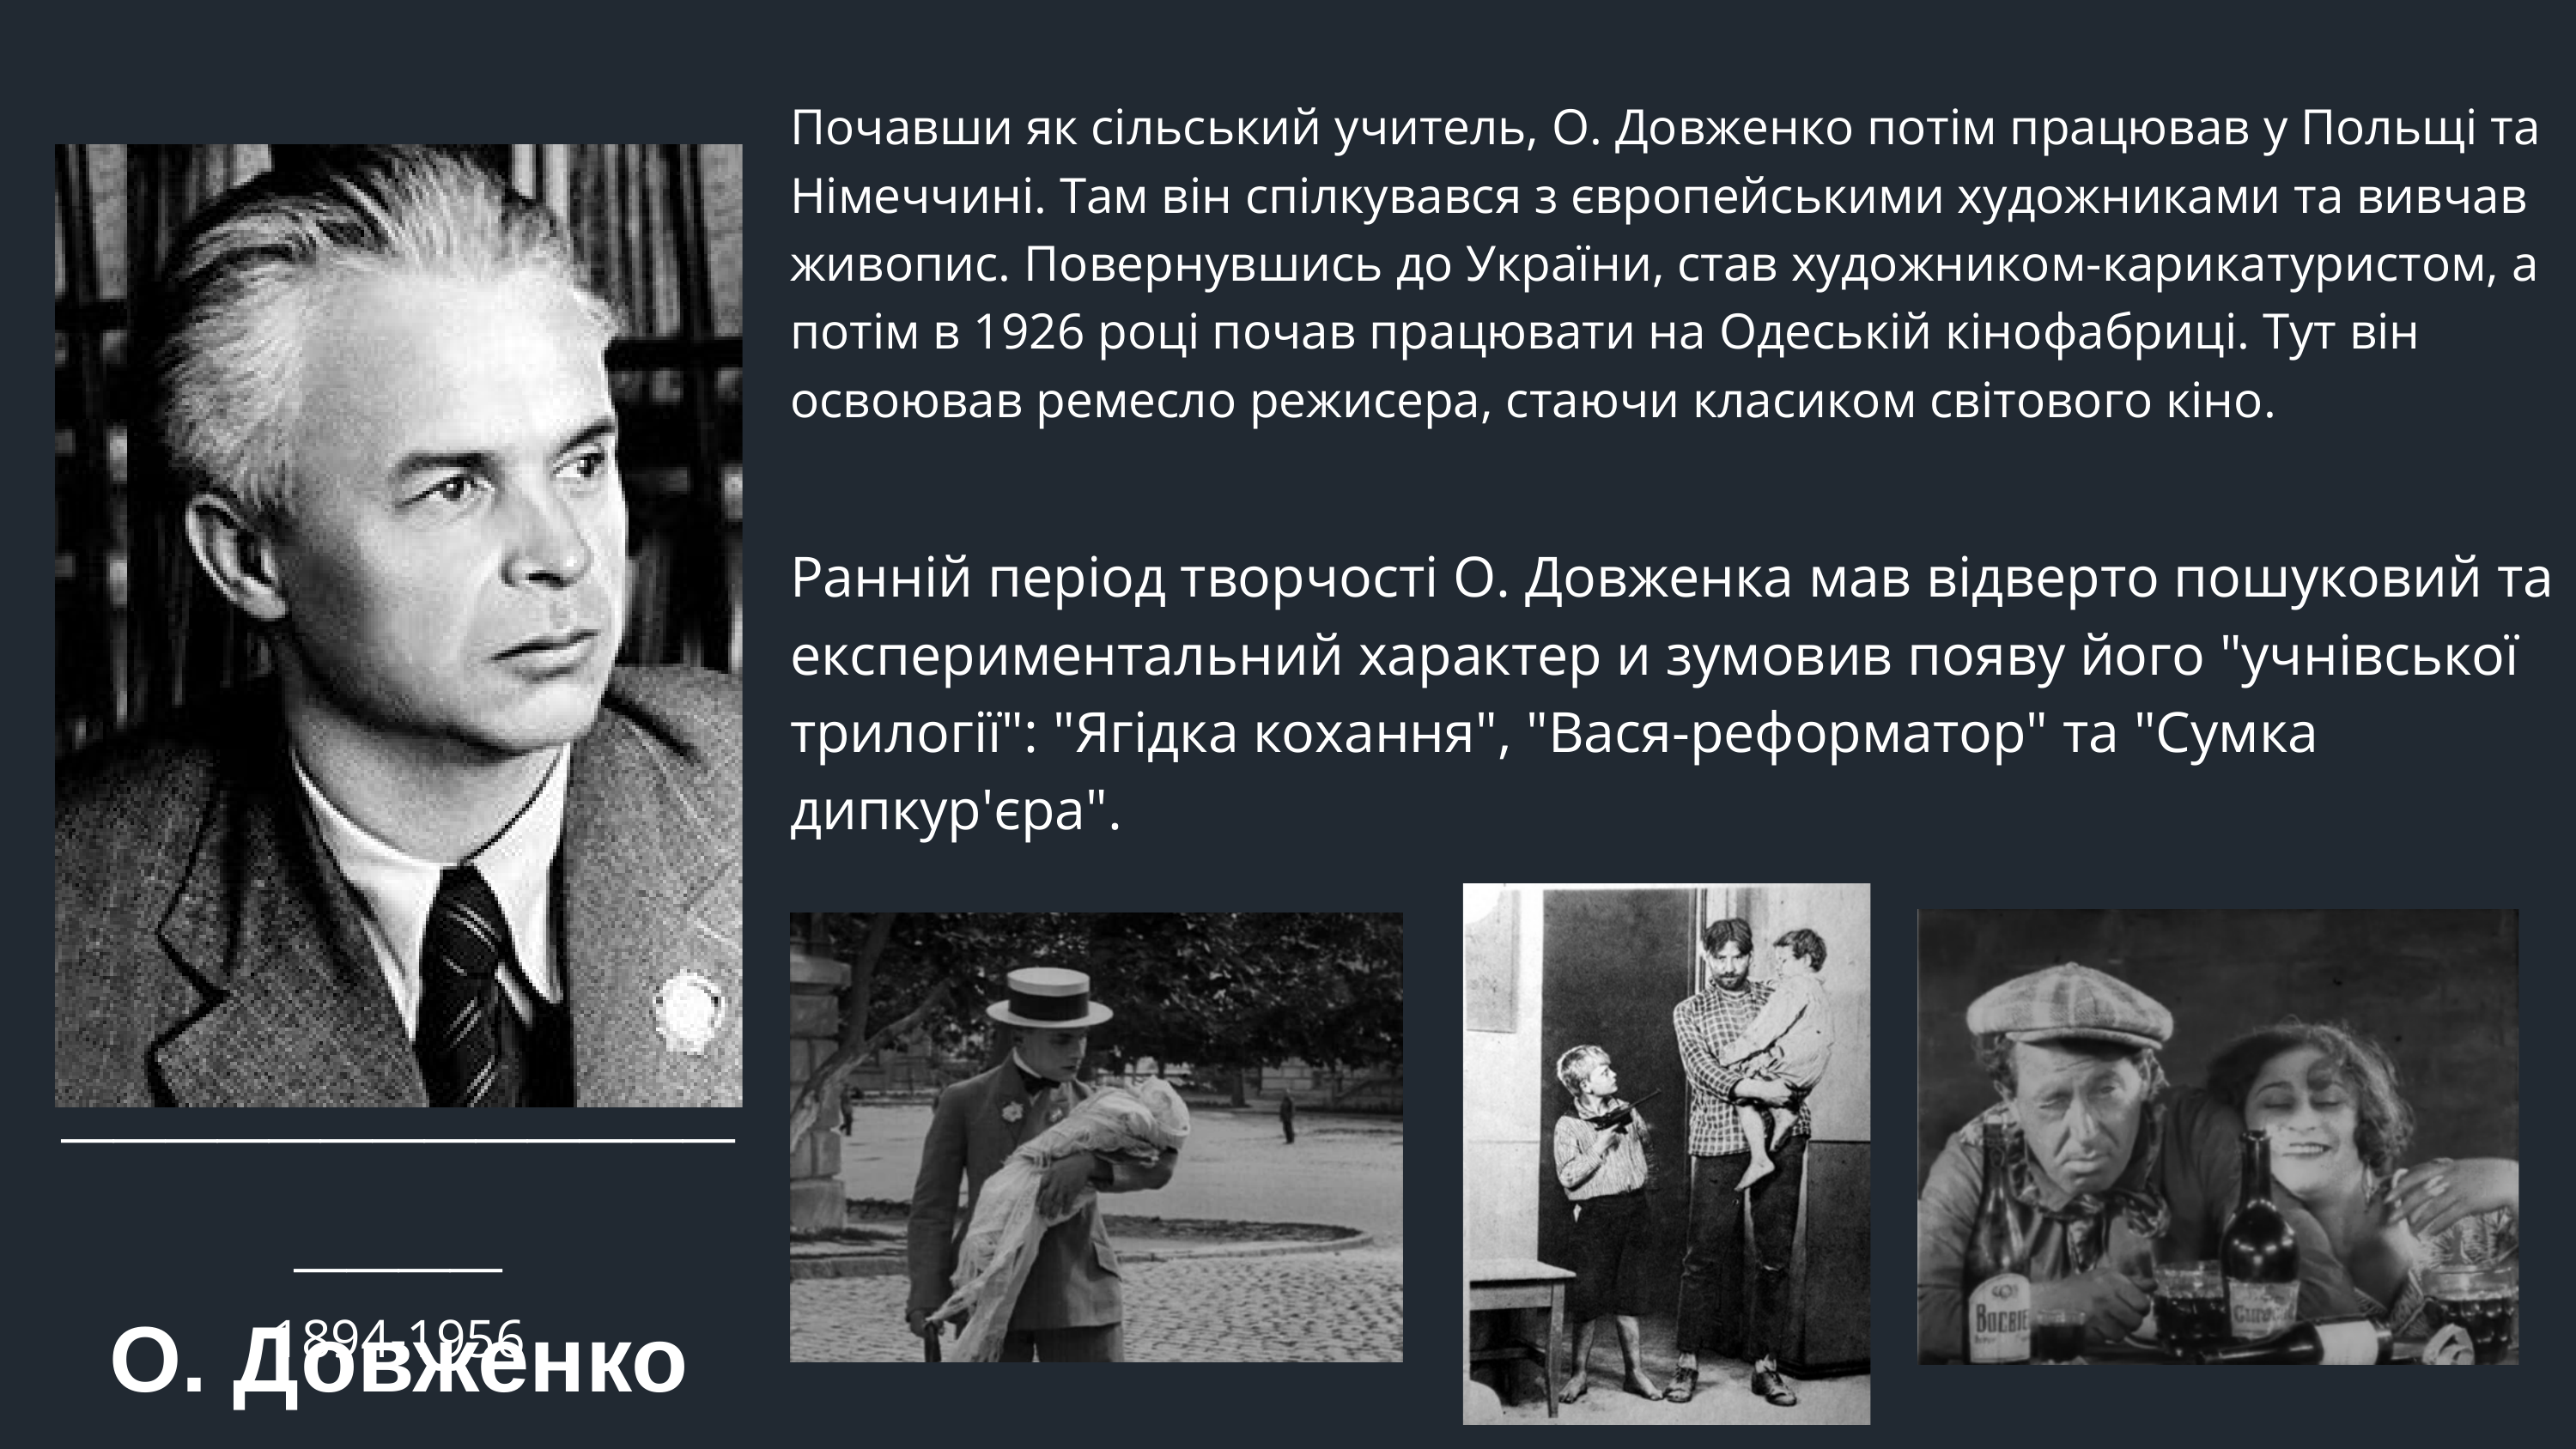

Почавши як сільський учитель, О. Довженко потім працював у Польщі та Німеччині. Там він спілкувався з європейськими художниками та вивчав живопис. Повернувшись до України, став художником-карикатуристом, а потім в 1926 році почав працювати на Одеській кінофабриці. Тут він освоював ремесло режисера, стаючи класиком світового кіно.

Ранній період творчості О. Довженка мав відверто пошуковий та експериментальний характер и зумовив появу його "учнівської трилогії": "Ягідка кохання", "Вася-реформатор" та "Сумка дипкур'єра".

_________________
О. Довженко
1894-1956